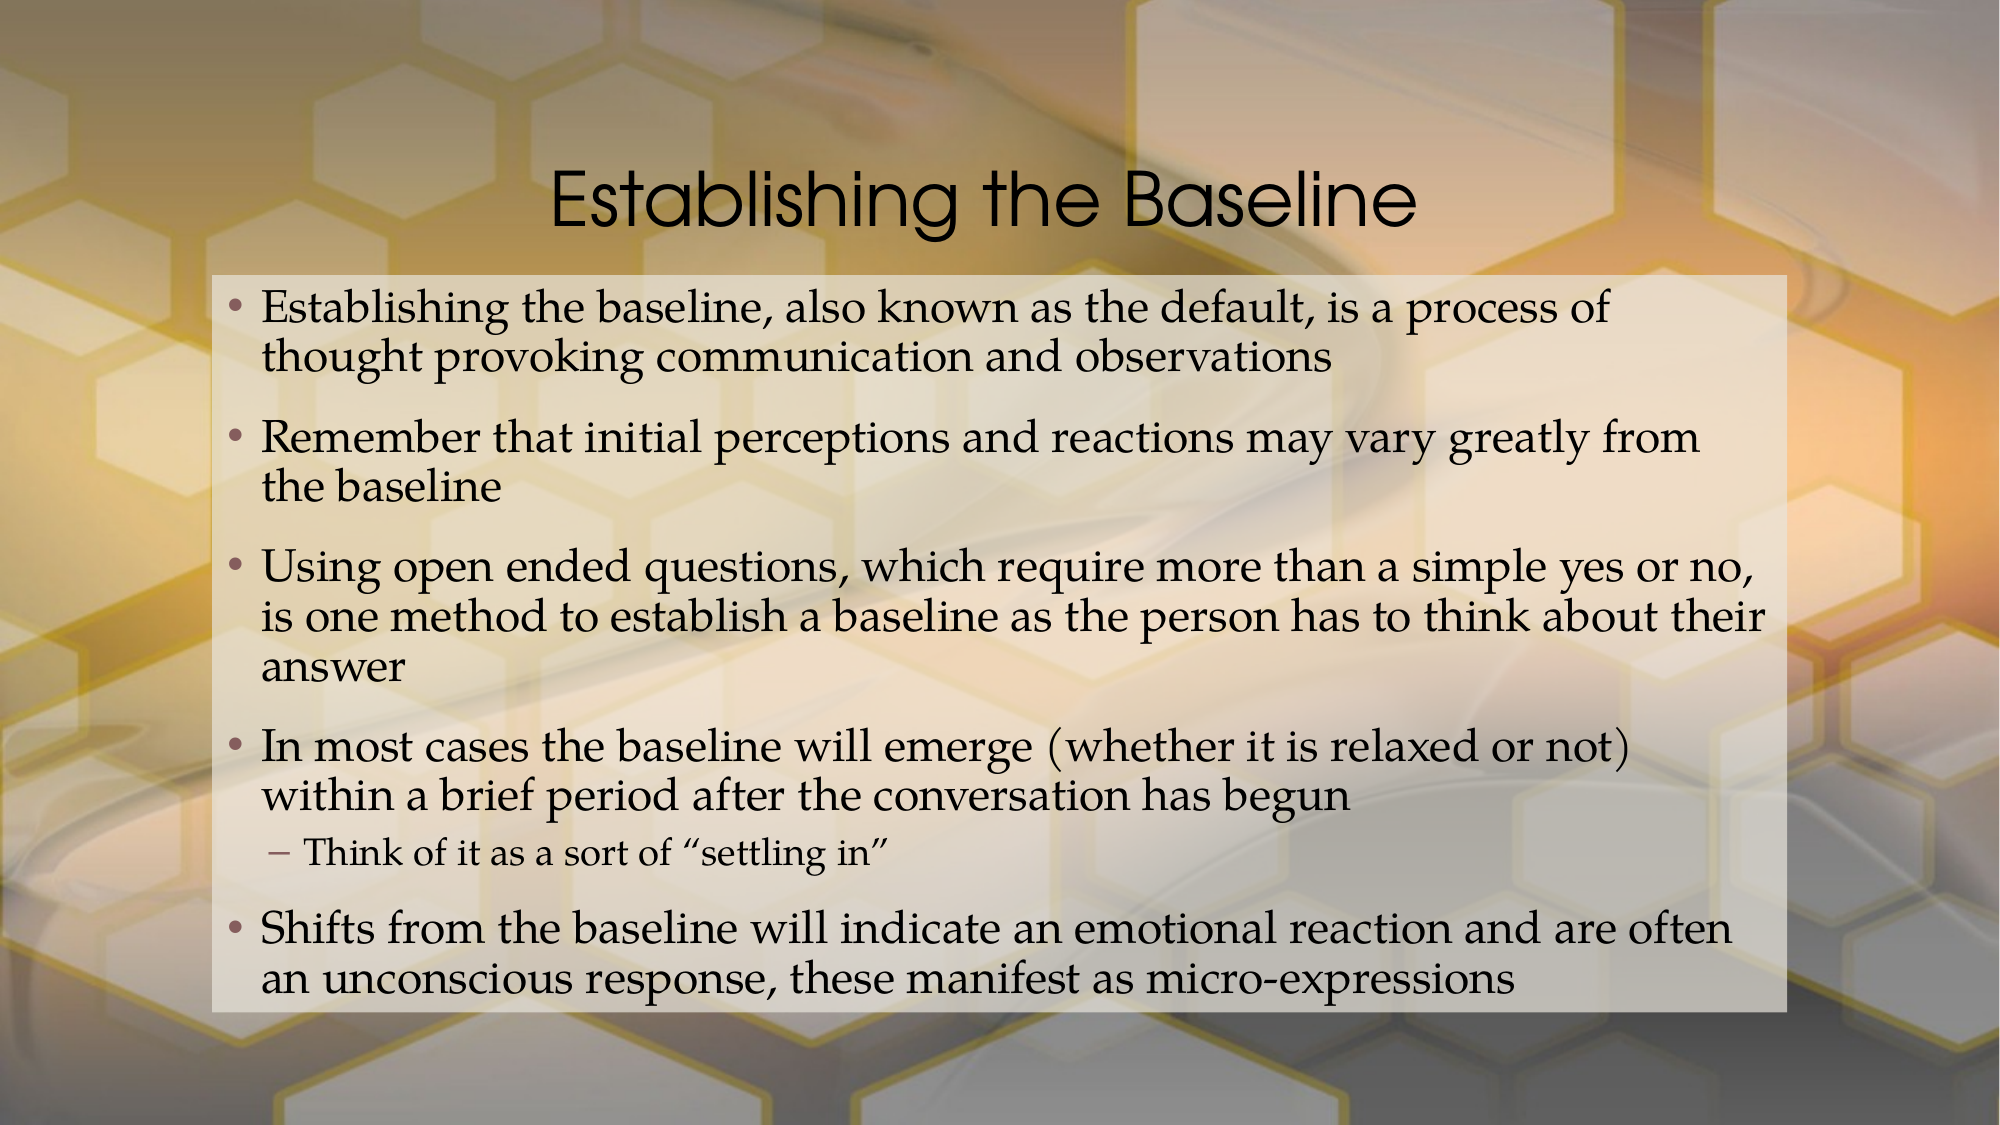

# Establishing the Baseline
Establishing the baseline, also known as the default, is a process of thought provoking communication and observations
Remember that initial perceptions and reactions may vary greatly from the baseline
Using open ended questions, which require more than a simple yes or no, is one method to establish a baseline as the person has to think about their answer
In most cases the baseline will emerge (whether it is relaxed or not) within a brief period after the conversation has begun
Think of it as a sort of “settling in”
Shifts from the baseline will indicate an emotional reaction and are often an unconscious response, these manifest as micro-expressions